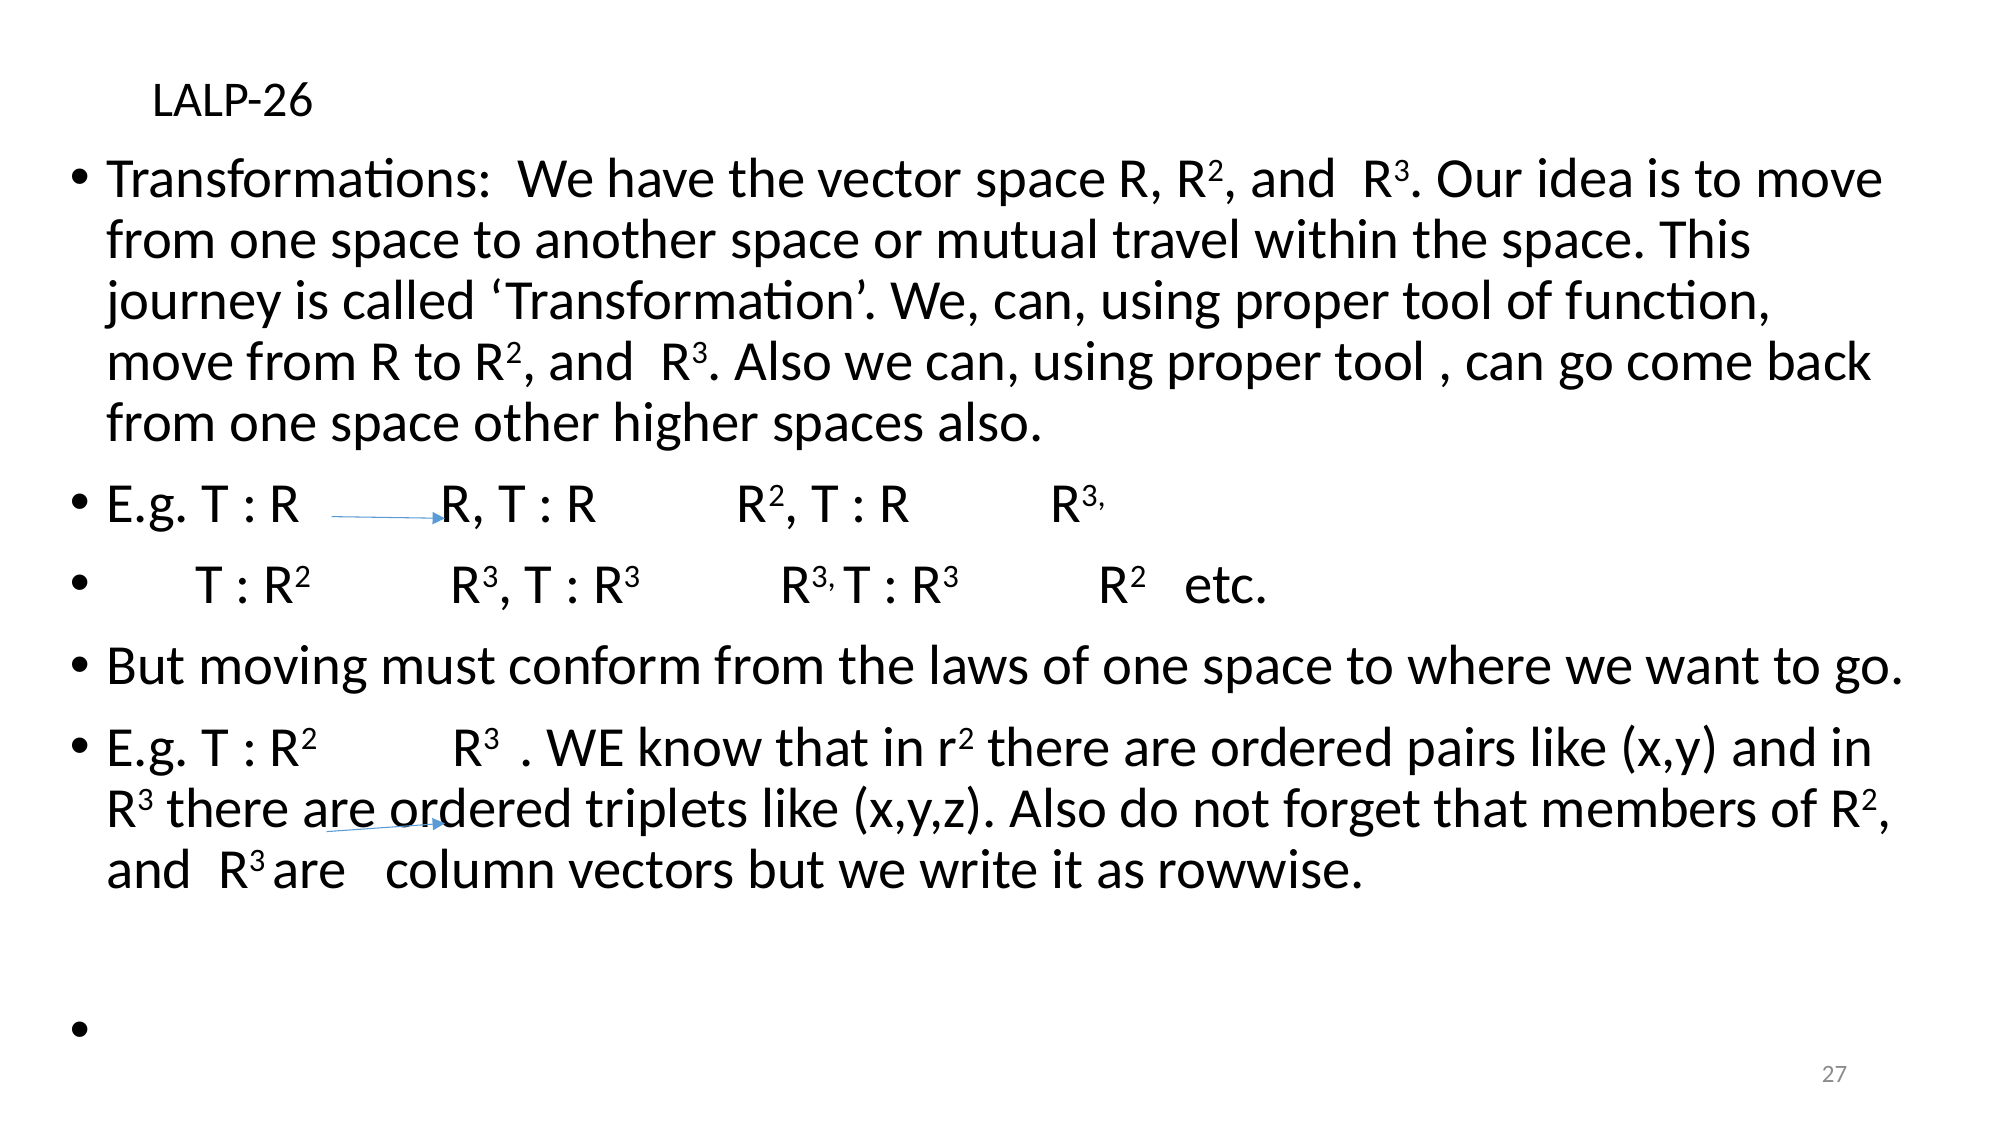

# LALP-26
Transformations:  We have the vector space R, R2, and  R3. Our idea is to move from one space to another space or mutual travel within the space. This journey is called ‘Transformation’. We, can, using proper tool of function, move from R to R2, and  R3. Also we can, using proper tool , can go come back from one space other higher spaces also.
E.g. T : R           R, T : R           R2, T : R           R3,
       T : R2           R3, T : R3           R3, T : R3           R2   etc.
But moving must conform from the laws of one space to where we want to go.
E.g. T : R2           R3  . WE know that in r2 there are ordered pairs like (x,y) and in  R3 there are ordered triplets like (x,y,z). Also do not forget that members of R2, and  R3 are   column vectors but we write it as rowwise.

27